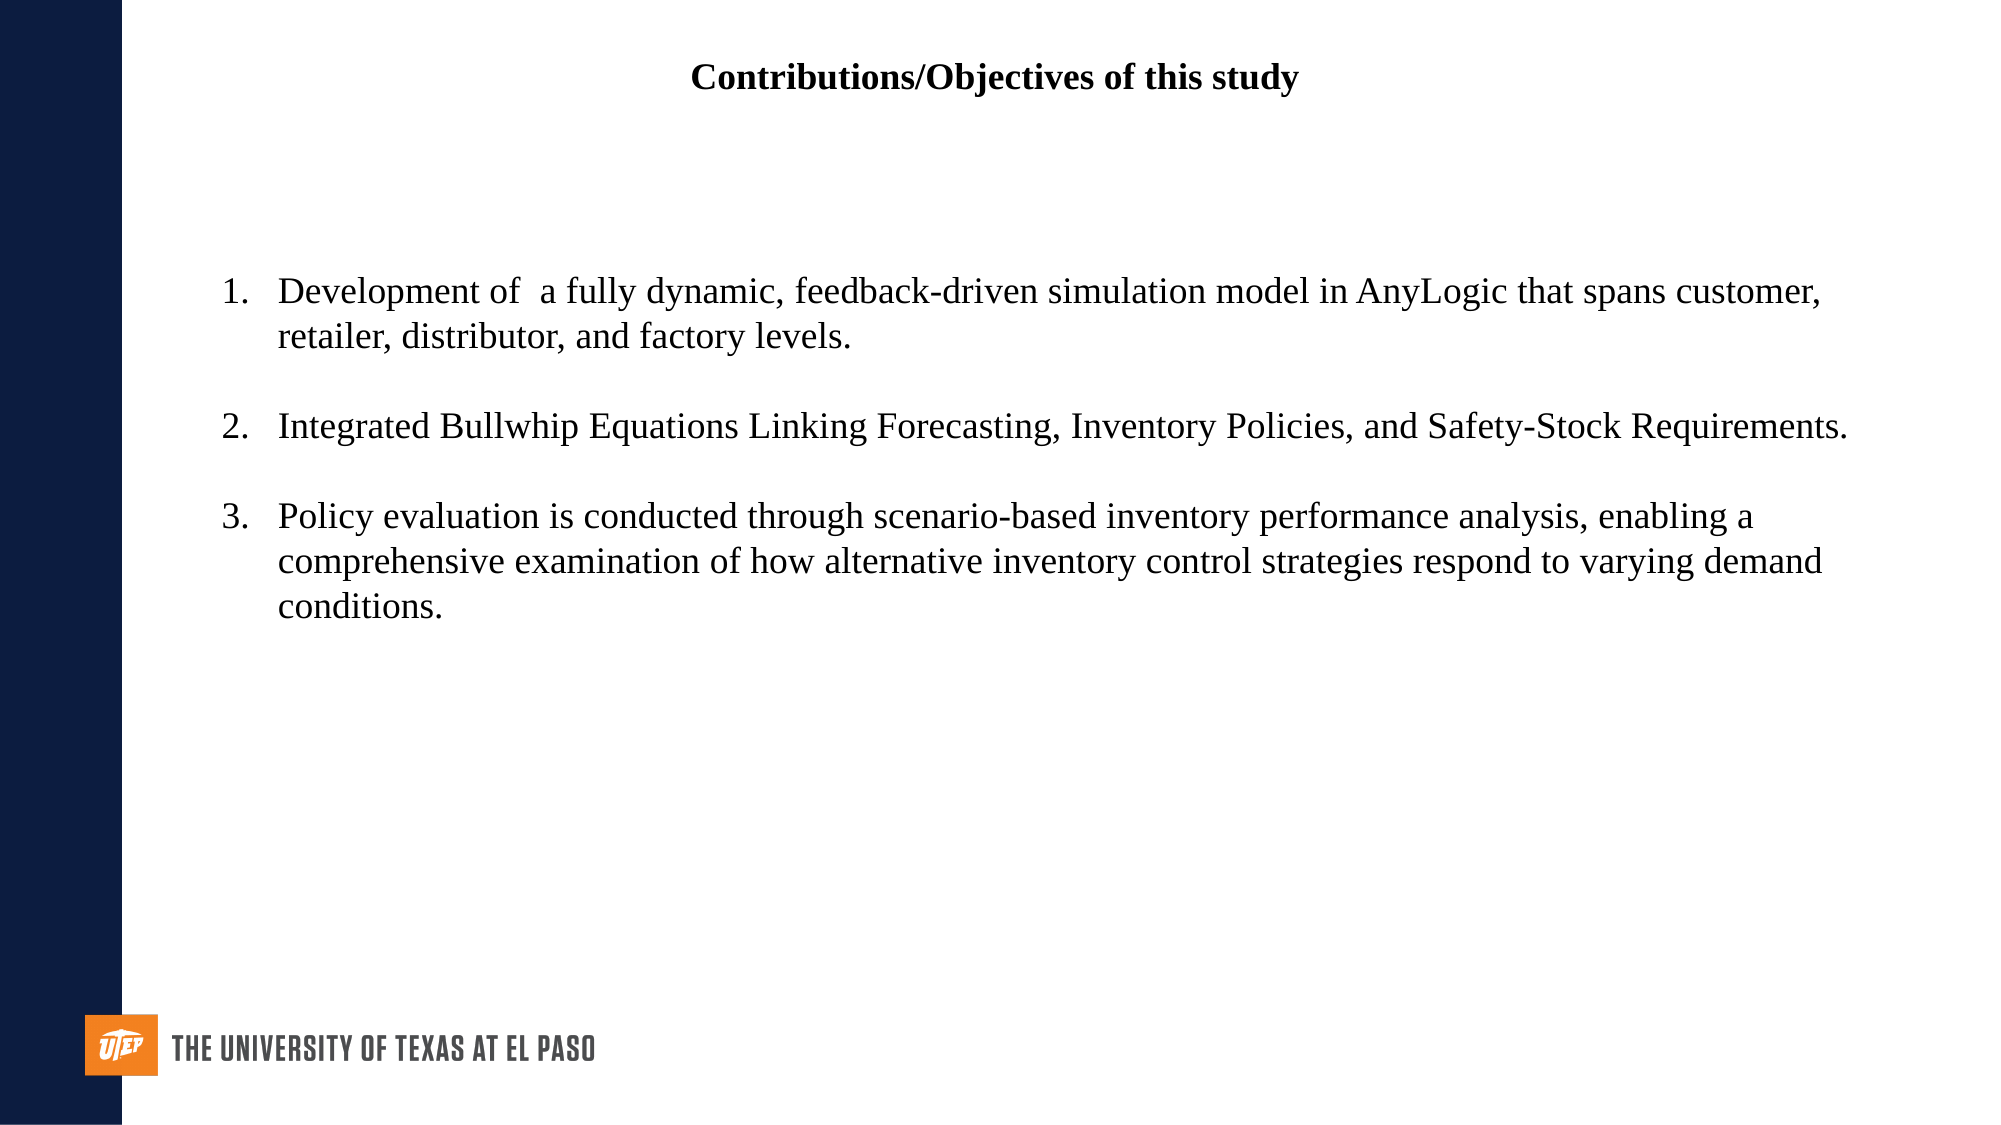

Contributions/Objectives of this study
Development of  a fully dynamic, feedback-driven simulation model in AnyLogic that spans customer, retailer, distributor, and factory levels.

Integrated Bullwhip Equations Linking Forecasting, Inventory Policies, and Safety-Stock Requirements.

Policy evaluation is conducted through scenario-based inventory performance analysis, enabling a comprehensive examination of how alternative inventory control strategies respond to varying demand conditions.